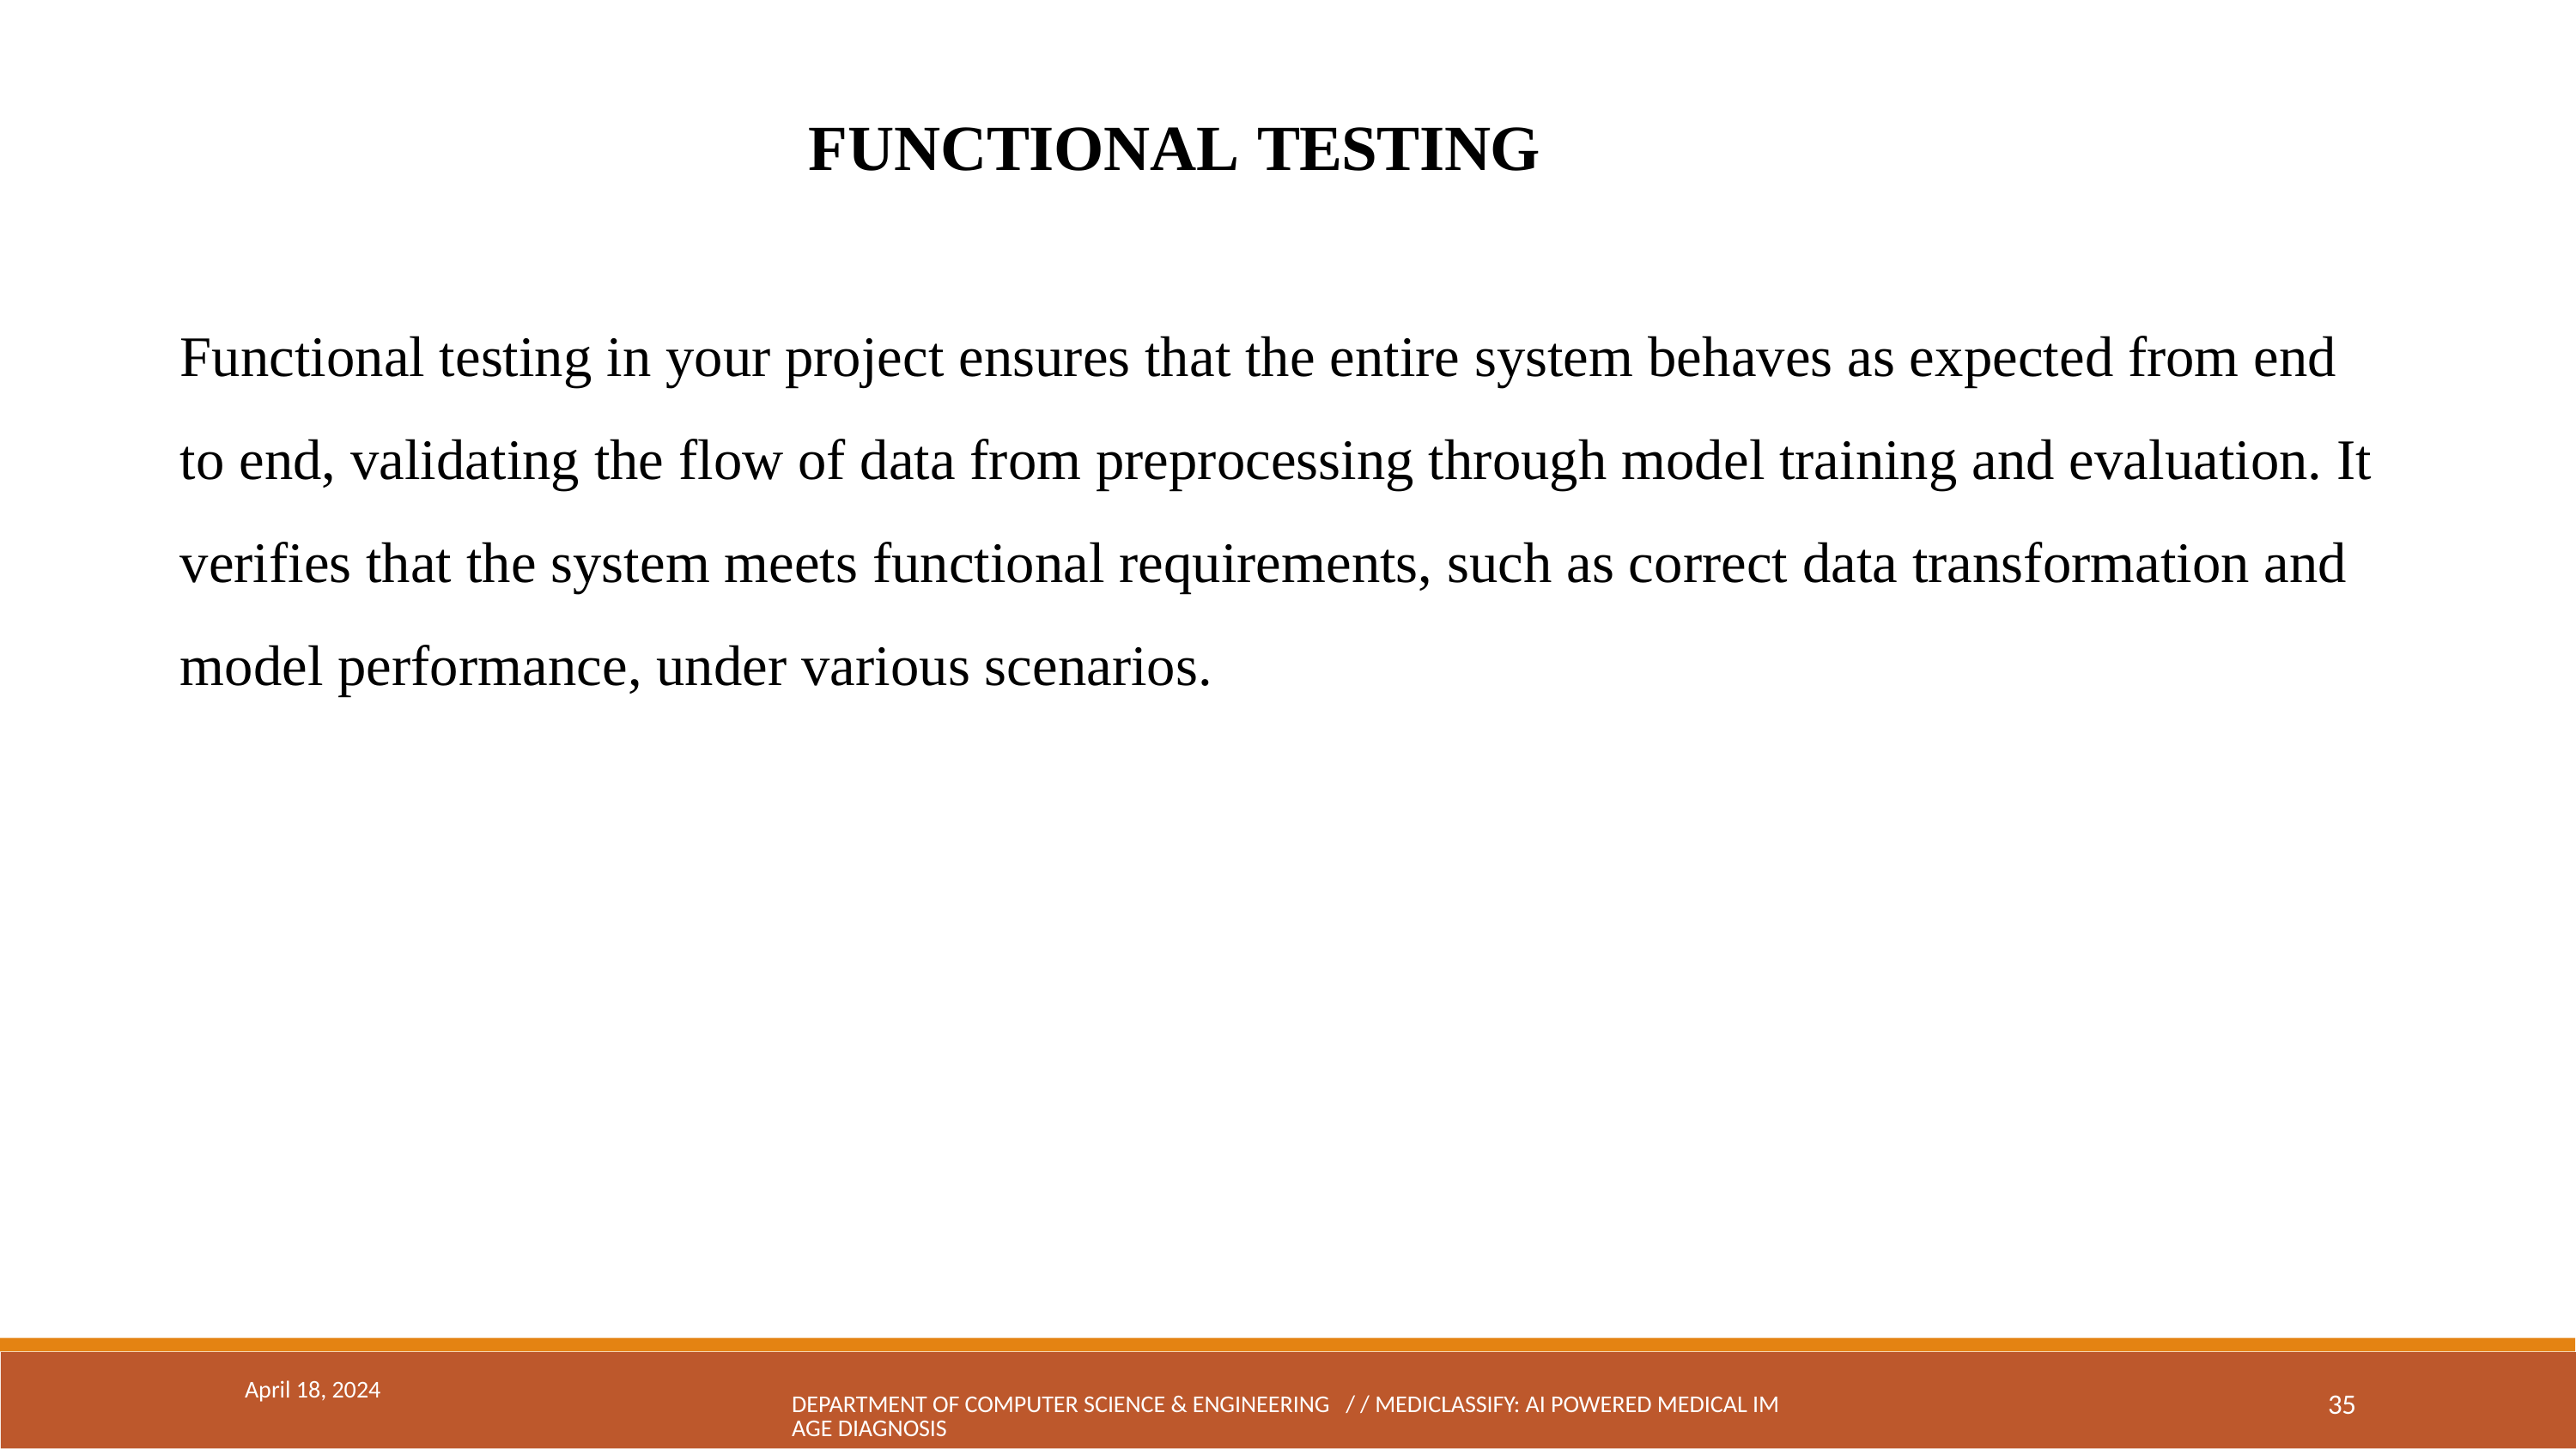

FUNCTIONAL TESTING
Functional testing in your project ensures that the entire system behaves as expected from end to end, validating the flow of data from preprocessing through model training and evaluation. It verifies that the system meets functional requirements, such as correct data transformation and model performance, under various scenarios.
April 18, 2024

DEPARTMENT OF COMPUTER SCIENCE & ENGINEERING   / / MEDICLASSIFY: AI POWERED MEDICAL IMAGE DIAGNOSIS
35